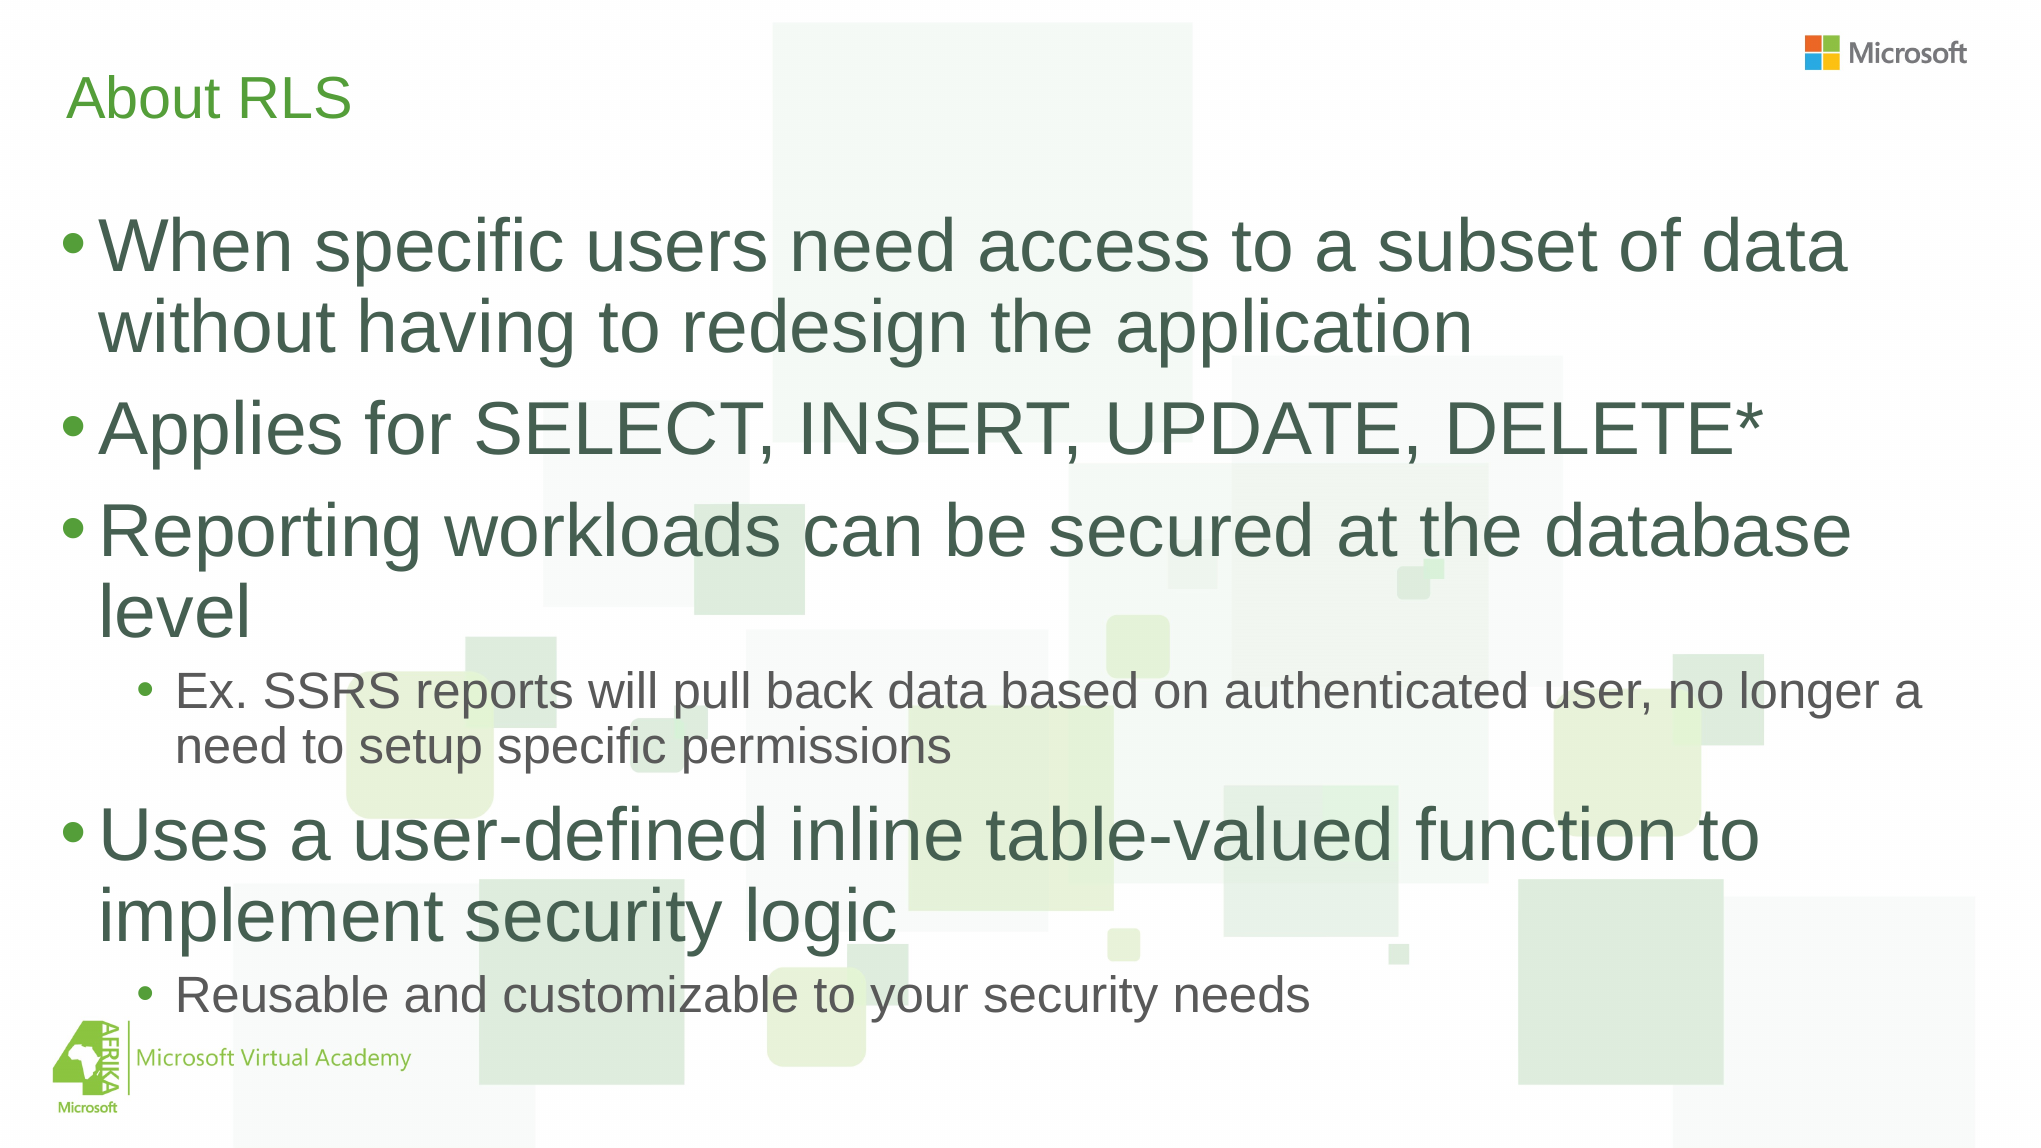

# About RLS
When specific users need access to a subset of data without having to redesign the application
Applies for SELECT, INSERT, UPDATE, DELETE*
Reporting workloads can be secured at the database level
Ex. SSRS reports will pull back data based on authenticated user, no longer a need to setup specific permissions
Uses a user-defined inline table-valued function to implement security logic
Reusable and customizable to your security needs